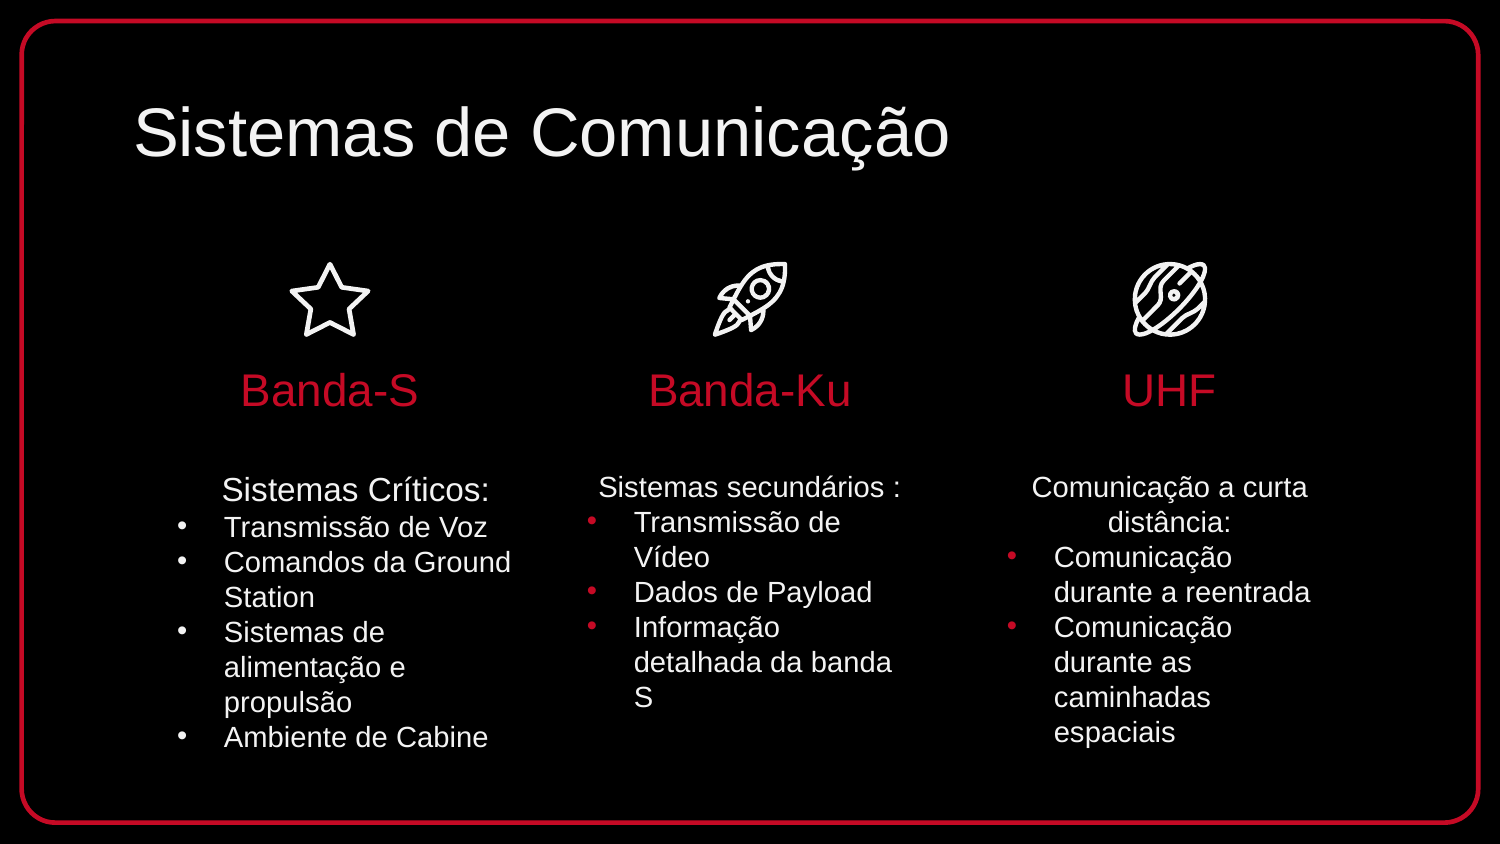

Sistemas de Comunicação

Banda-S
Banda-Ku
UHF
Sistemas Críticos:
Transmissão de Voz
Comandos da Ground Station
Sistemas de alimentação e propulsão
Ambiente de Cabine

Sistemas secundários :
Transmissão de Vídeo
Dados de Payload
Informação detalhada da banda S
Comunicação a curta distância:
Comunicação durante a reentrada
Comunicação durante as caminhadas espaciais
0017
0008